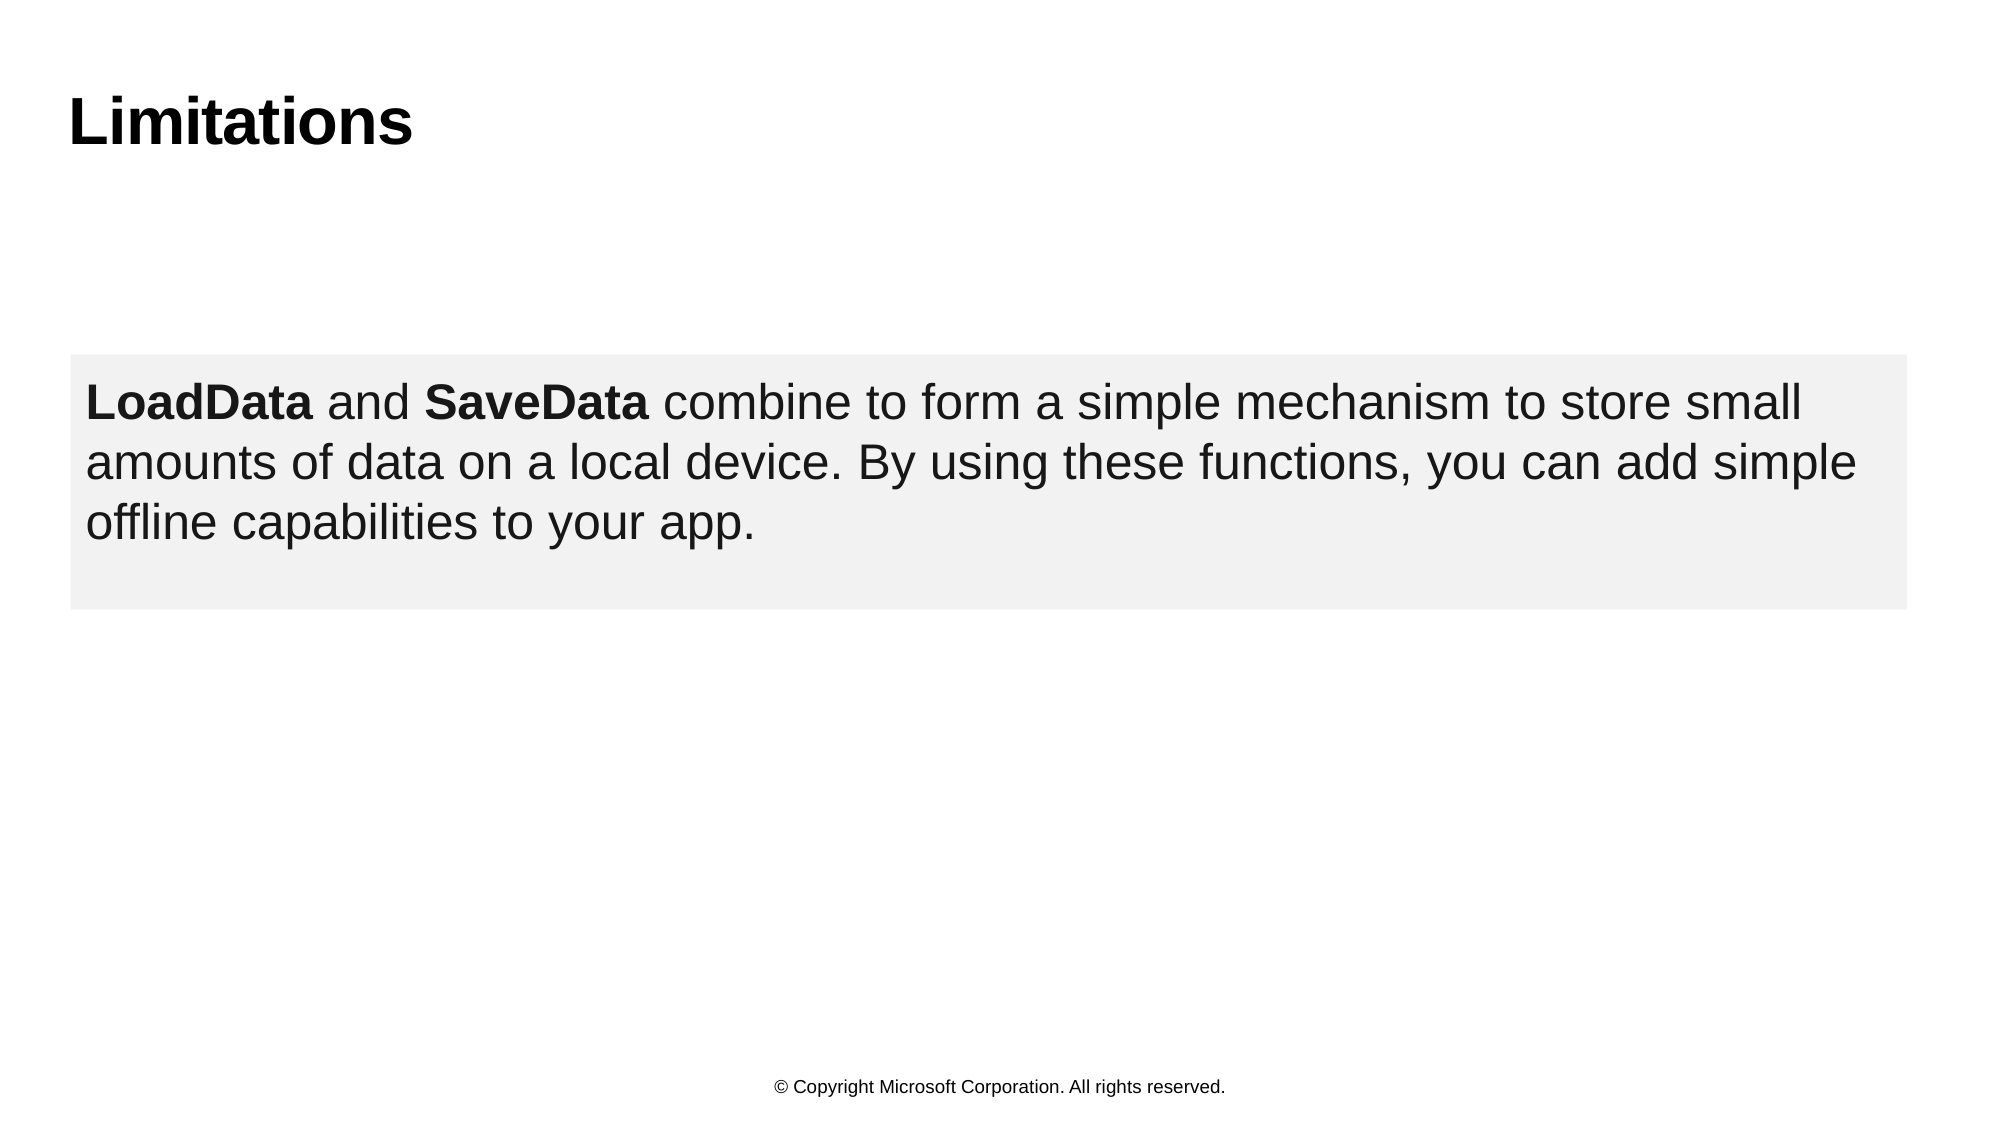

# Limitations
LoadData and SaveData combine to form a simple mechanism to store small amounts of data on a local device. By using these functions, you can add simple offline capabilities to your app.